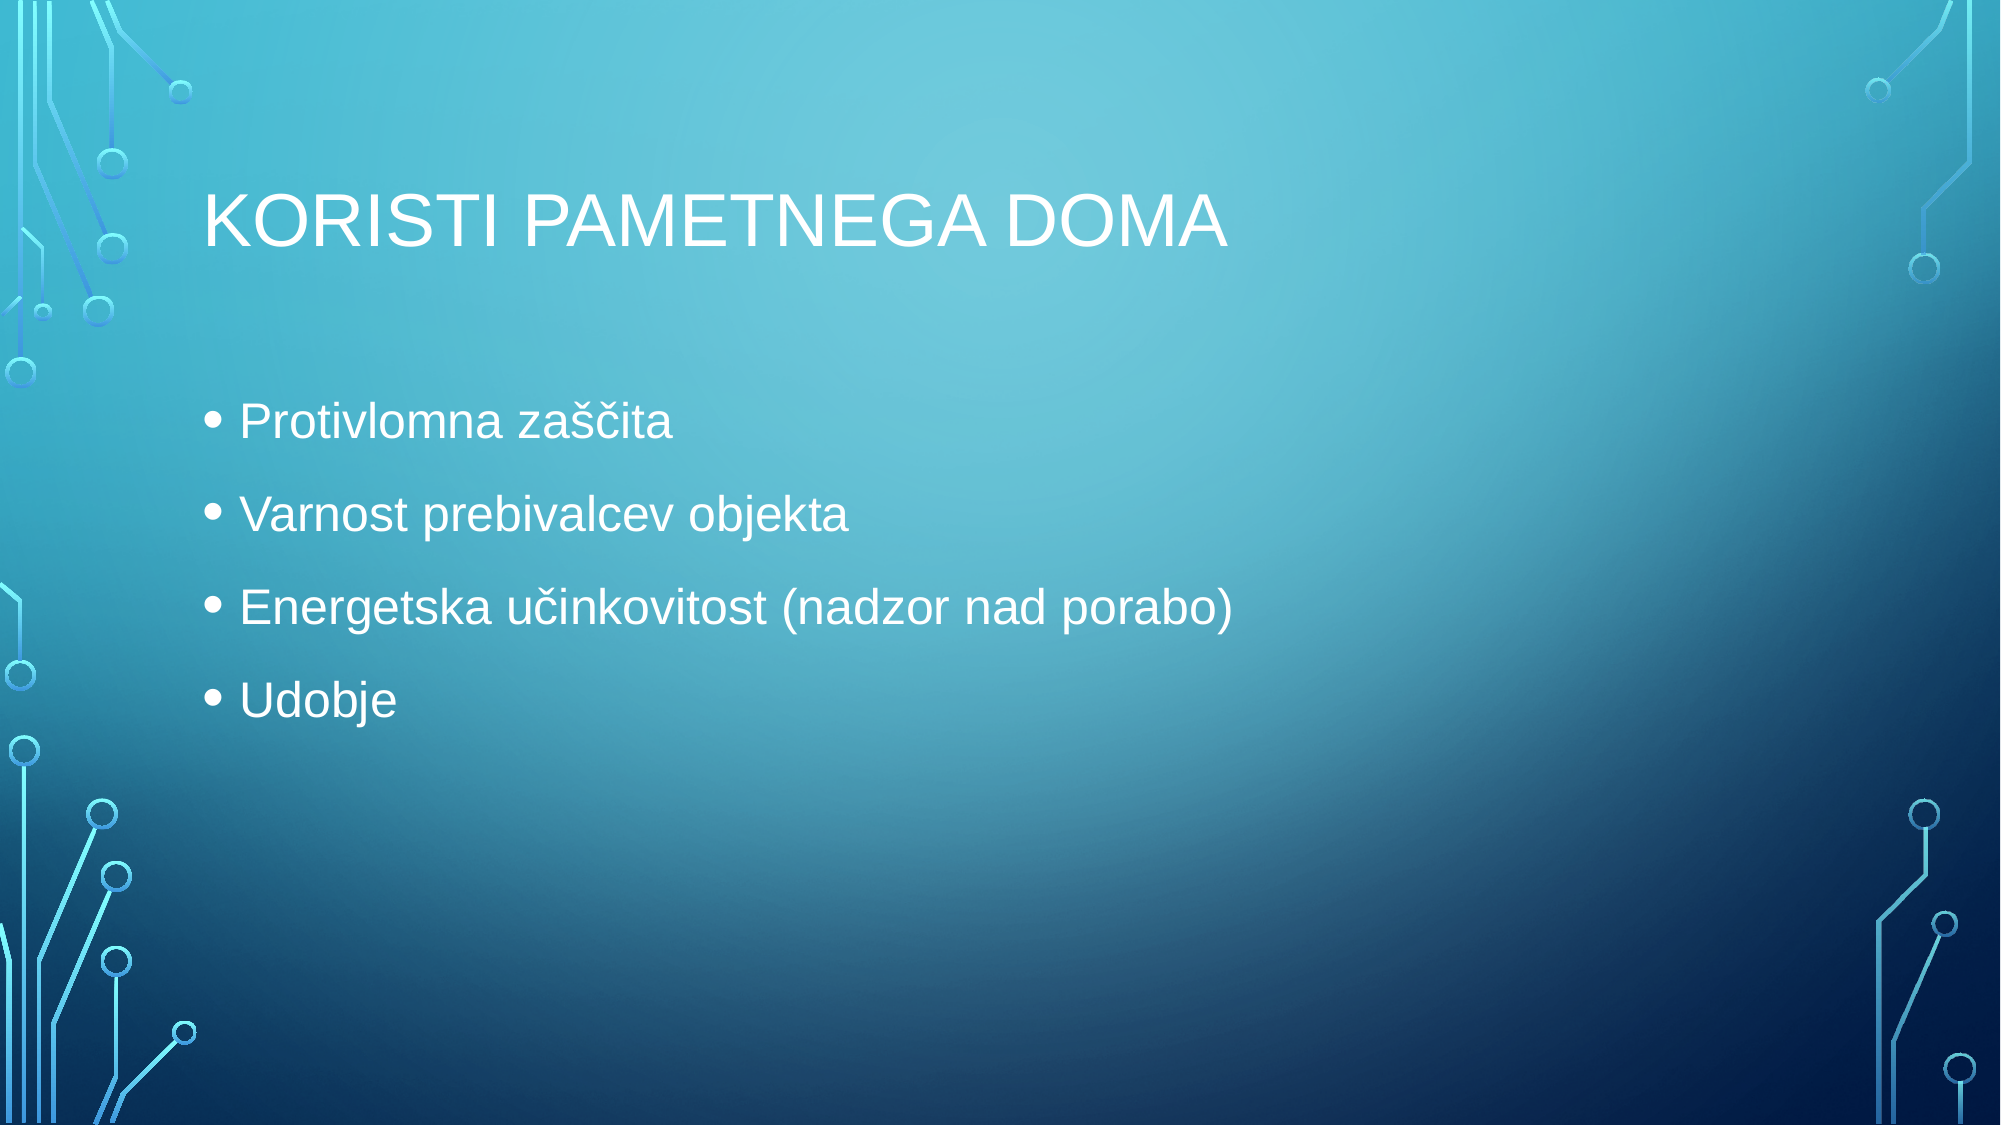

# Koristi pametnega doma
Protivlomna zaščita
Varnost prebivalcev objekta
Energetska učinkovitost (nadzor nad porabo)
Udobje